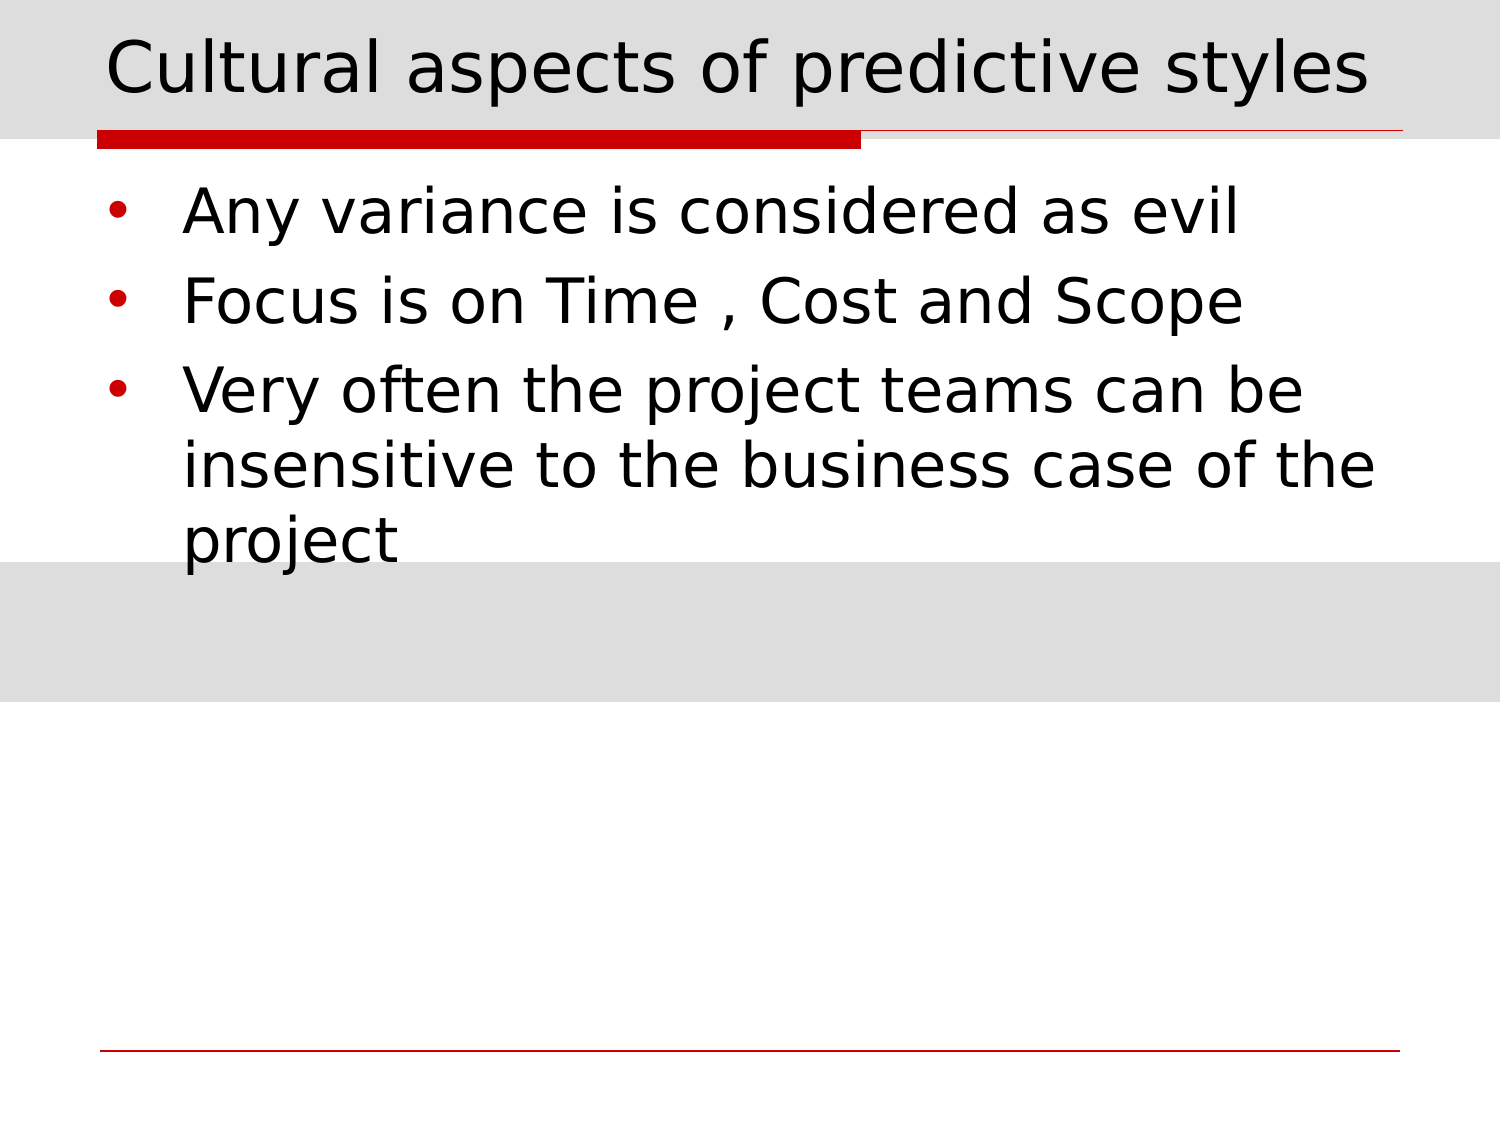

# Cultural aspects of predictive styles
Any variance is considered as evil
Focus is on Time , Cost and Scope
Very often the project teams can be insensitive to the business case of the project